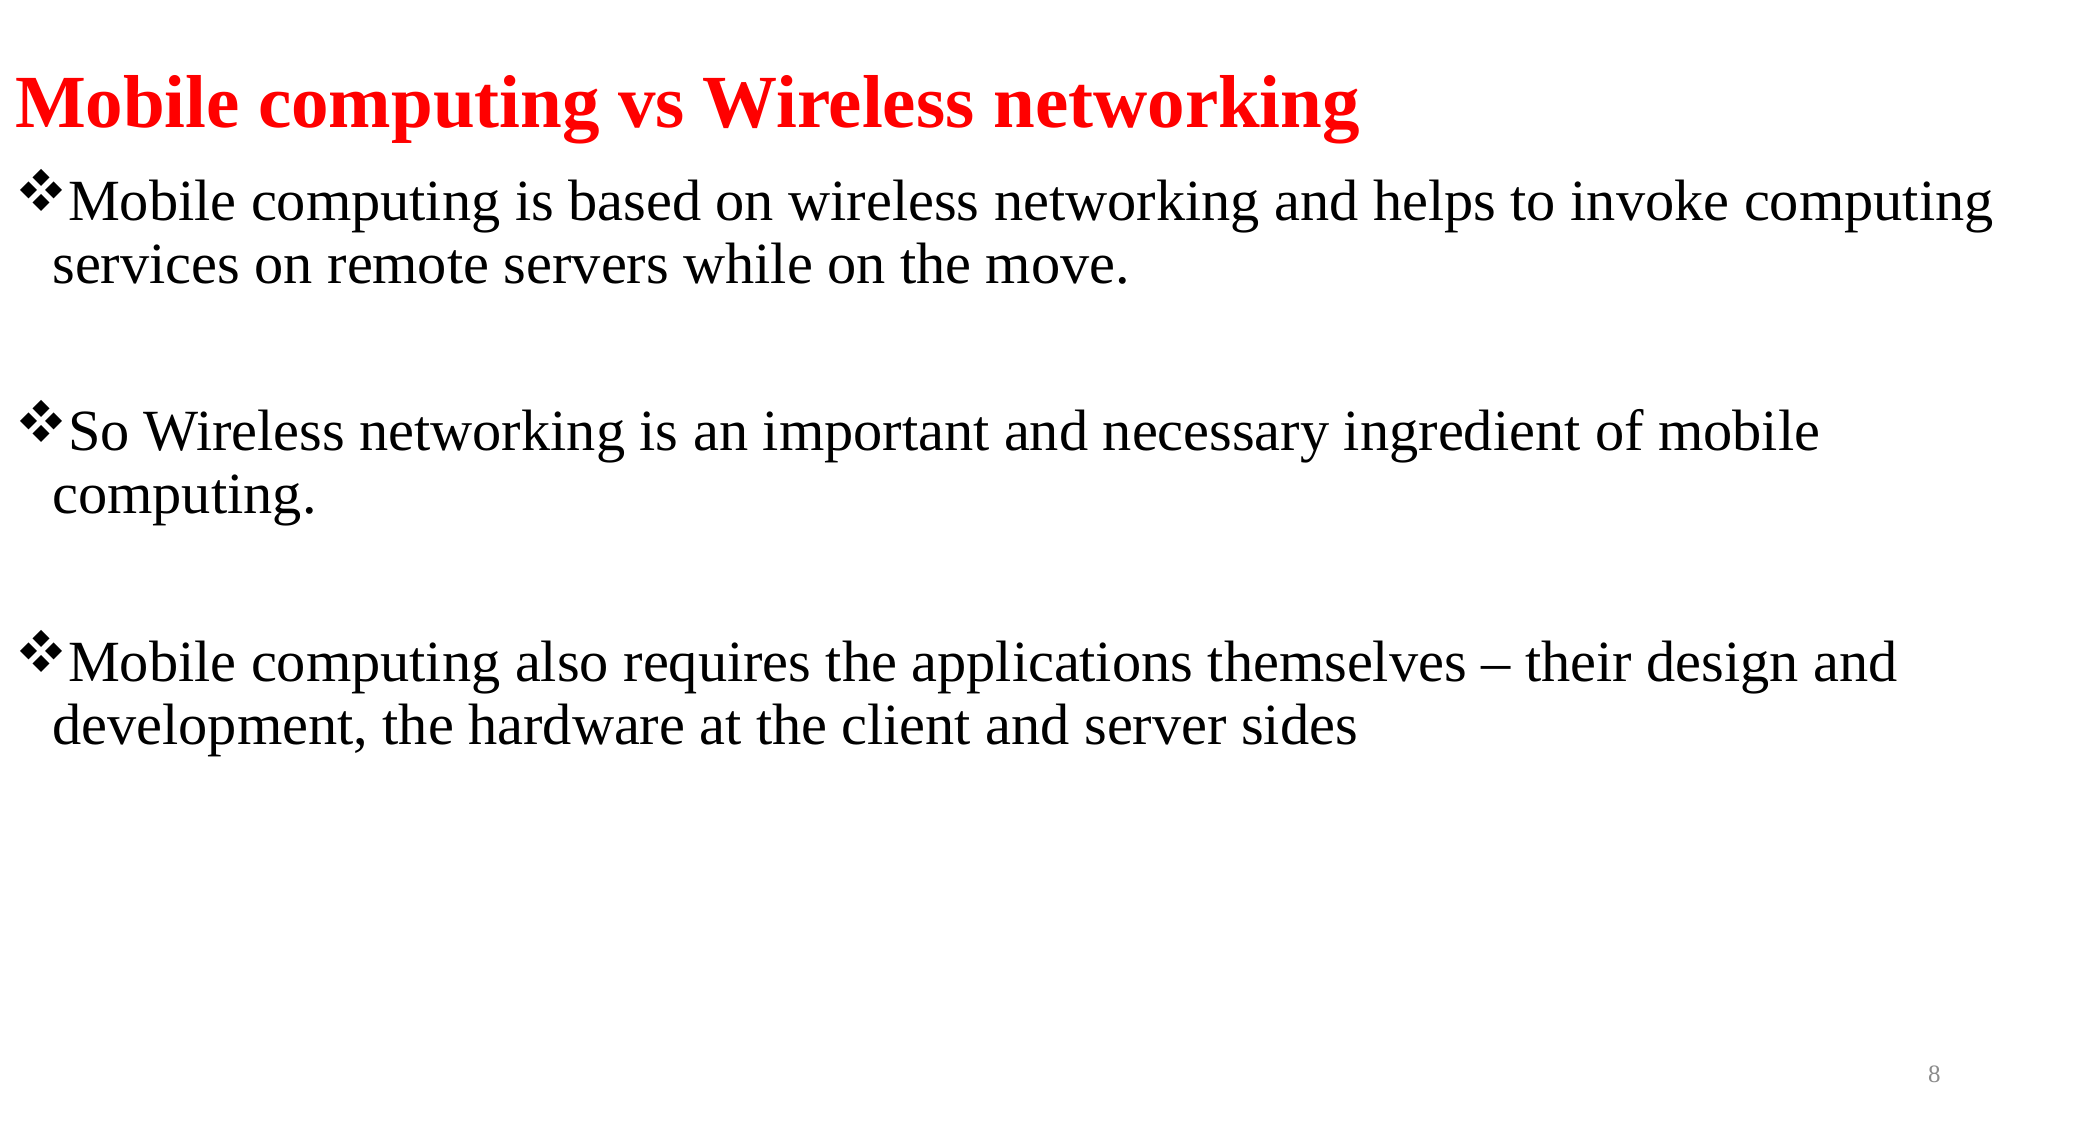

# Mobile computing vs Wireless networking
Mobile computing is based on wireless networking and helps to invoke computing services on remote servers while on the move.

So Wireless networking is an important and necessary ingredient of mobile computing.

Mobile computing also requires the applications themselves – their design and development, the hardware at the client and server sides

8